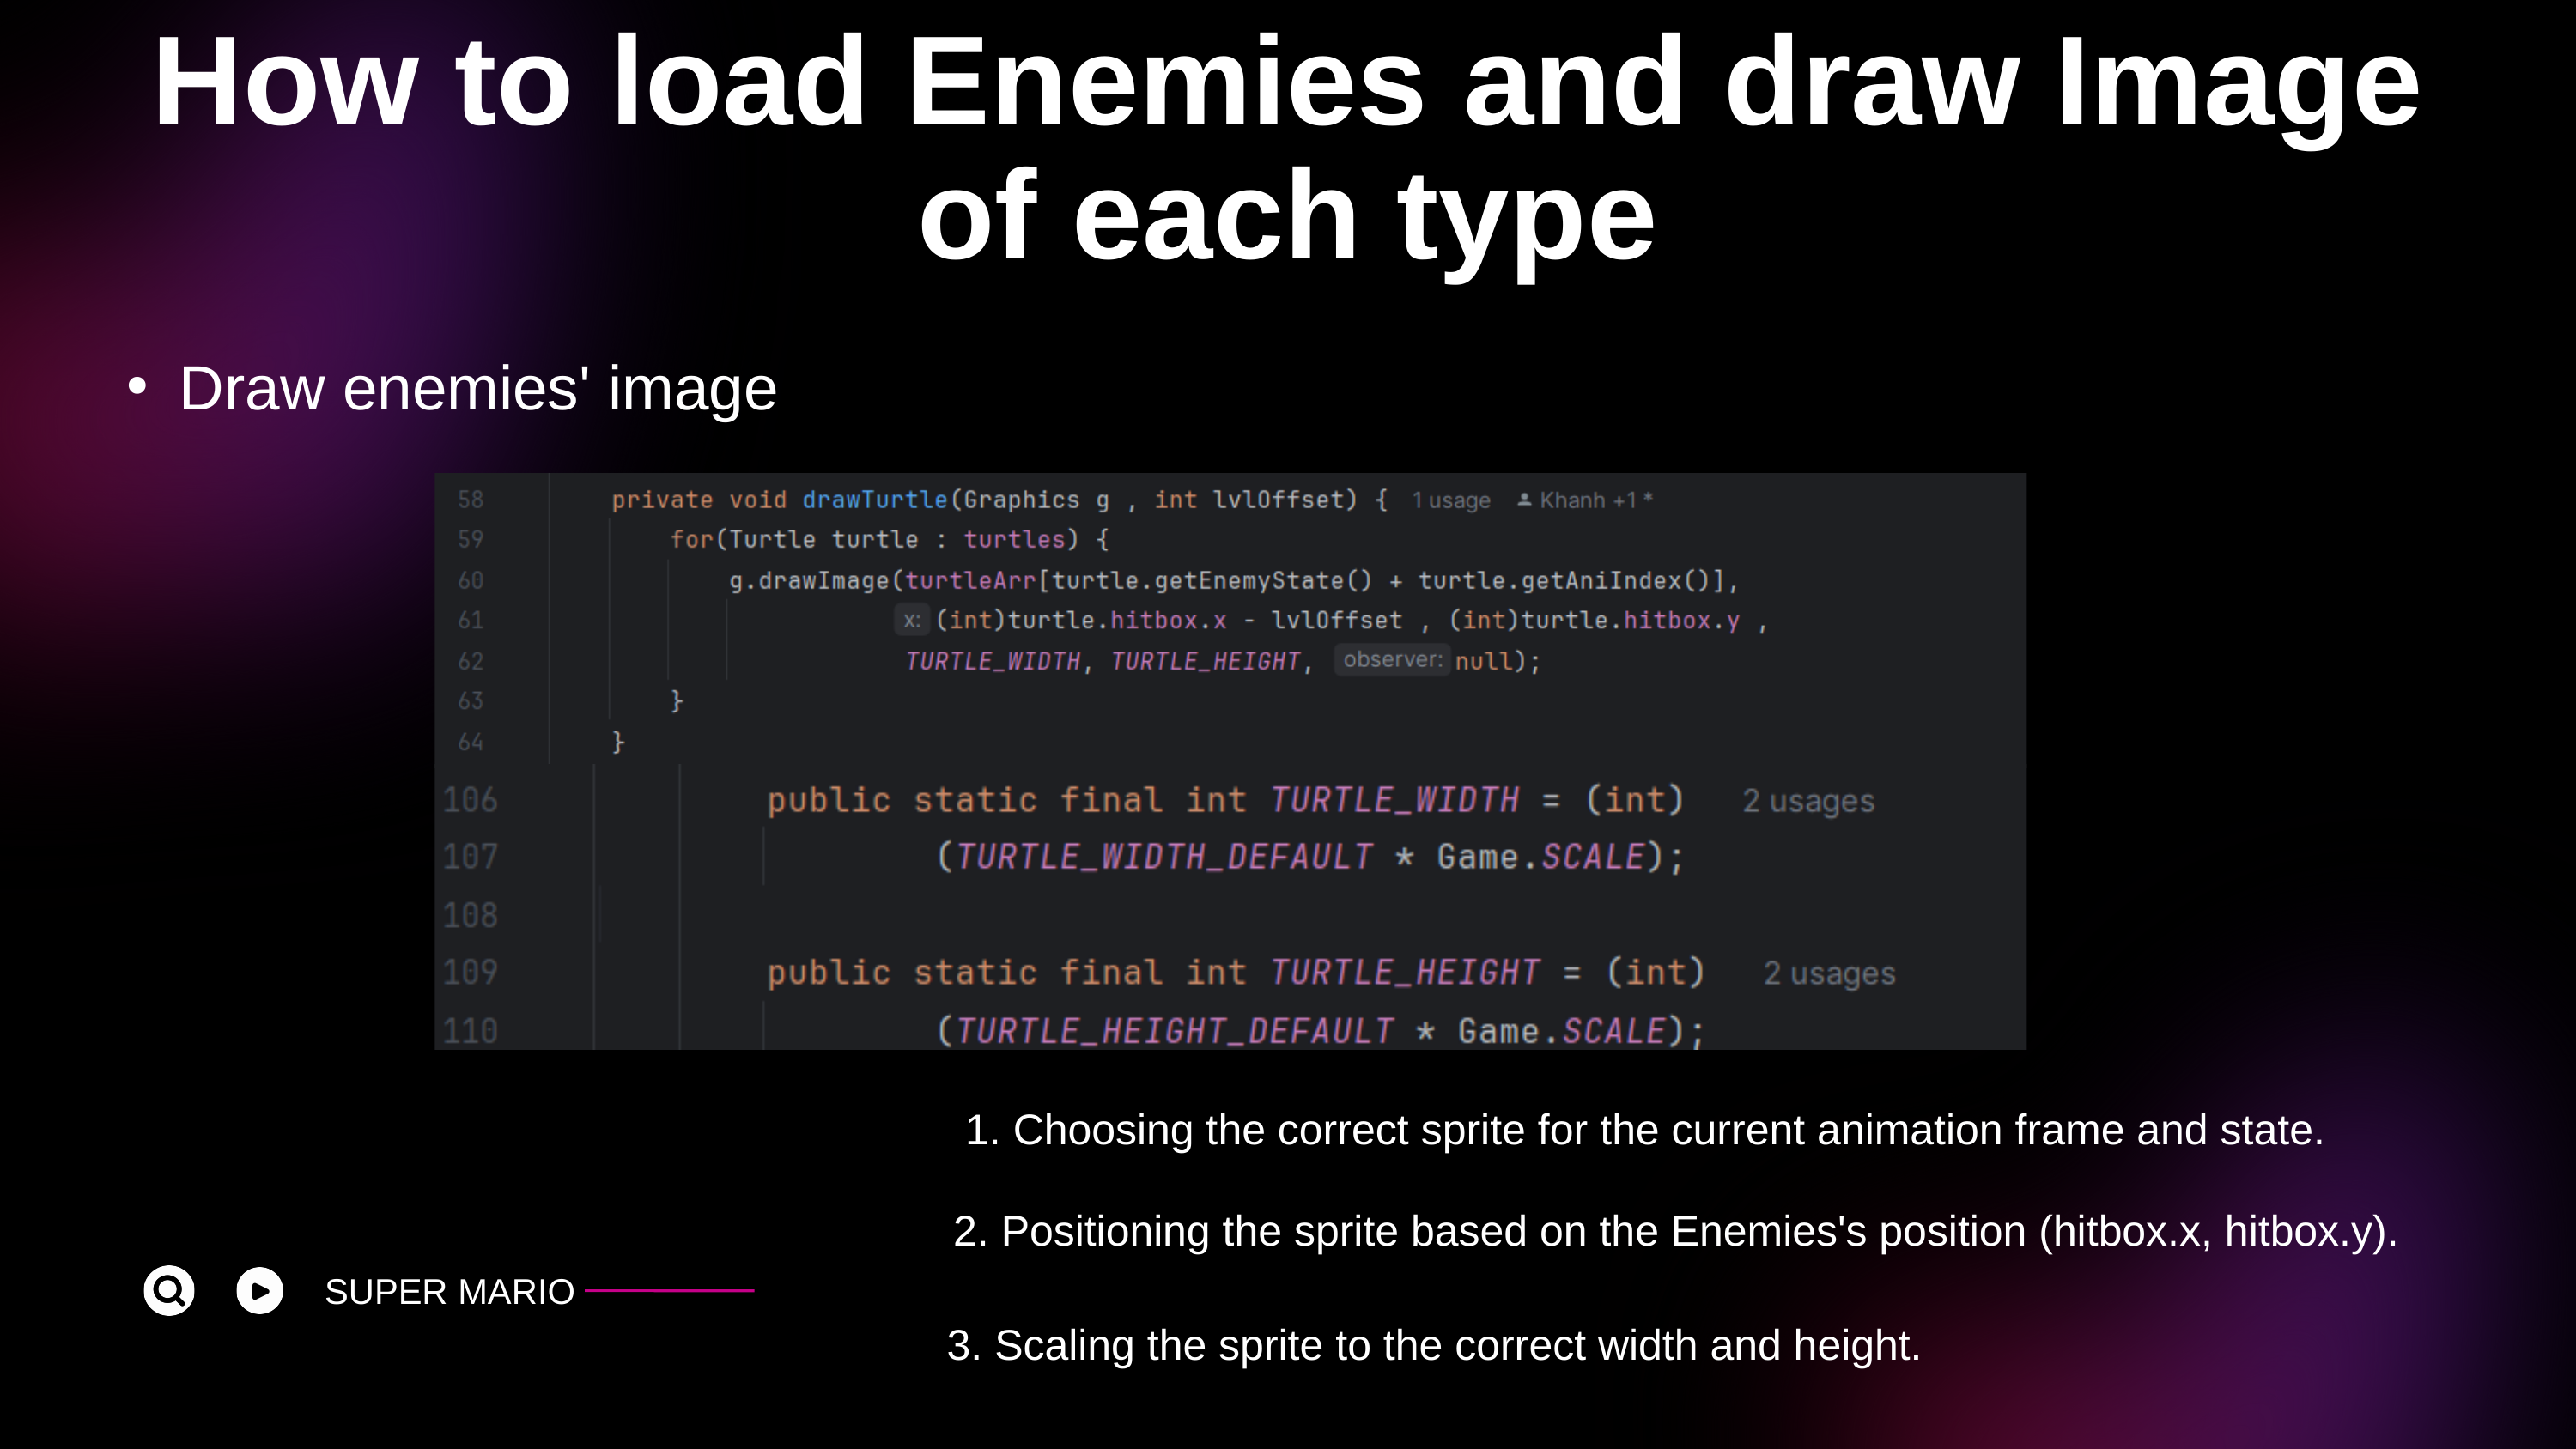

How to load Enemies and draw Image of each type
Draw enemies' image

1. Choosing the correct sprite for the current animation frame and state.
2. Positioning the sprite based on the Enemies's position (hitbox.x, hitbox.y).
3. Scaling the sprite to the correct width and height.
SUPER MARIO